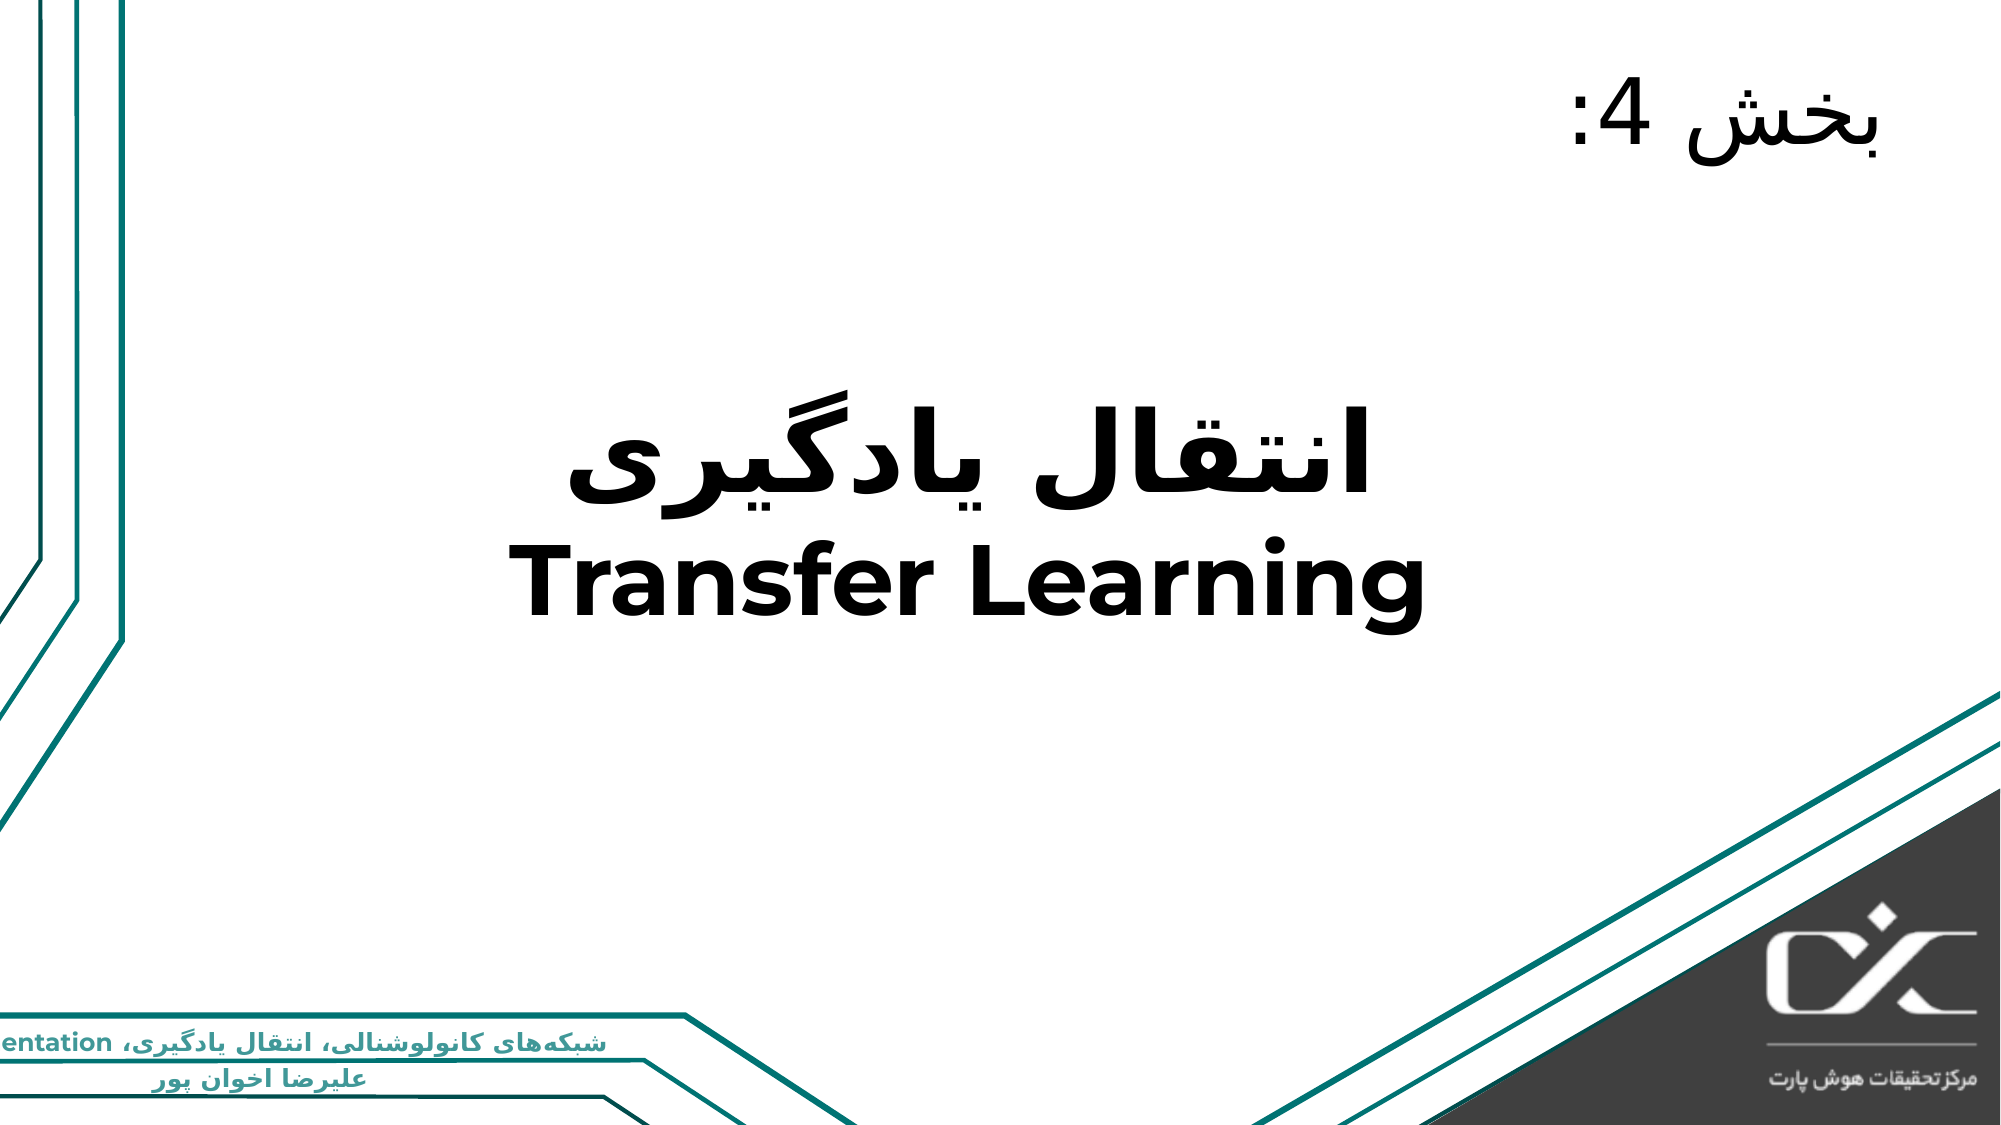

# بخش 4:
انتقال یادگیری
Transfer Learning